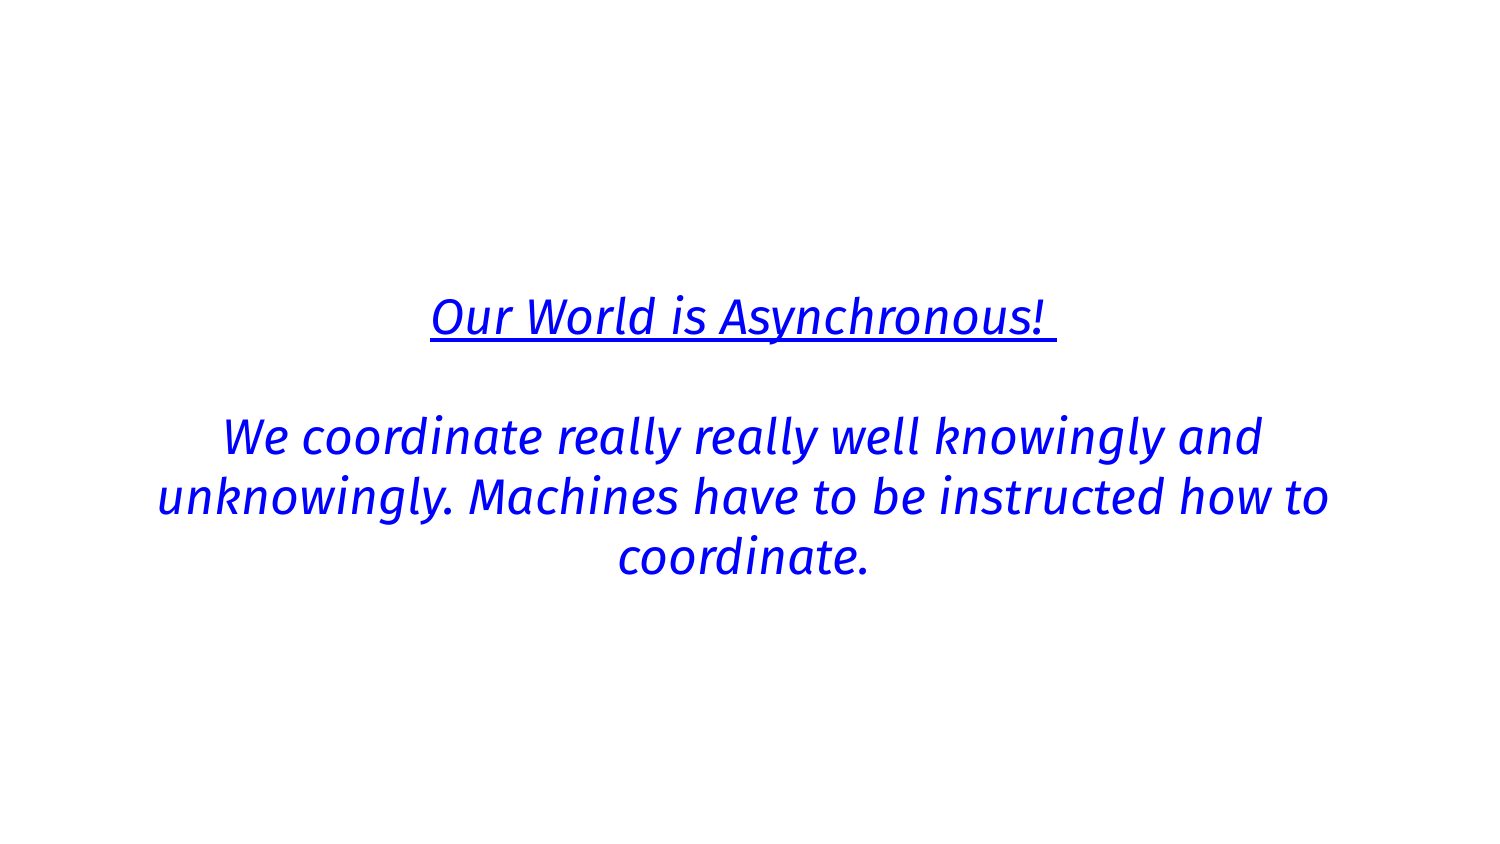

Our World is Asynchronous!

We coordinate really really well knowingly and unknowingly. Machines have to be instructed how to coordinate.